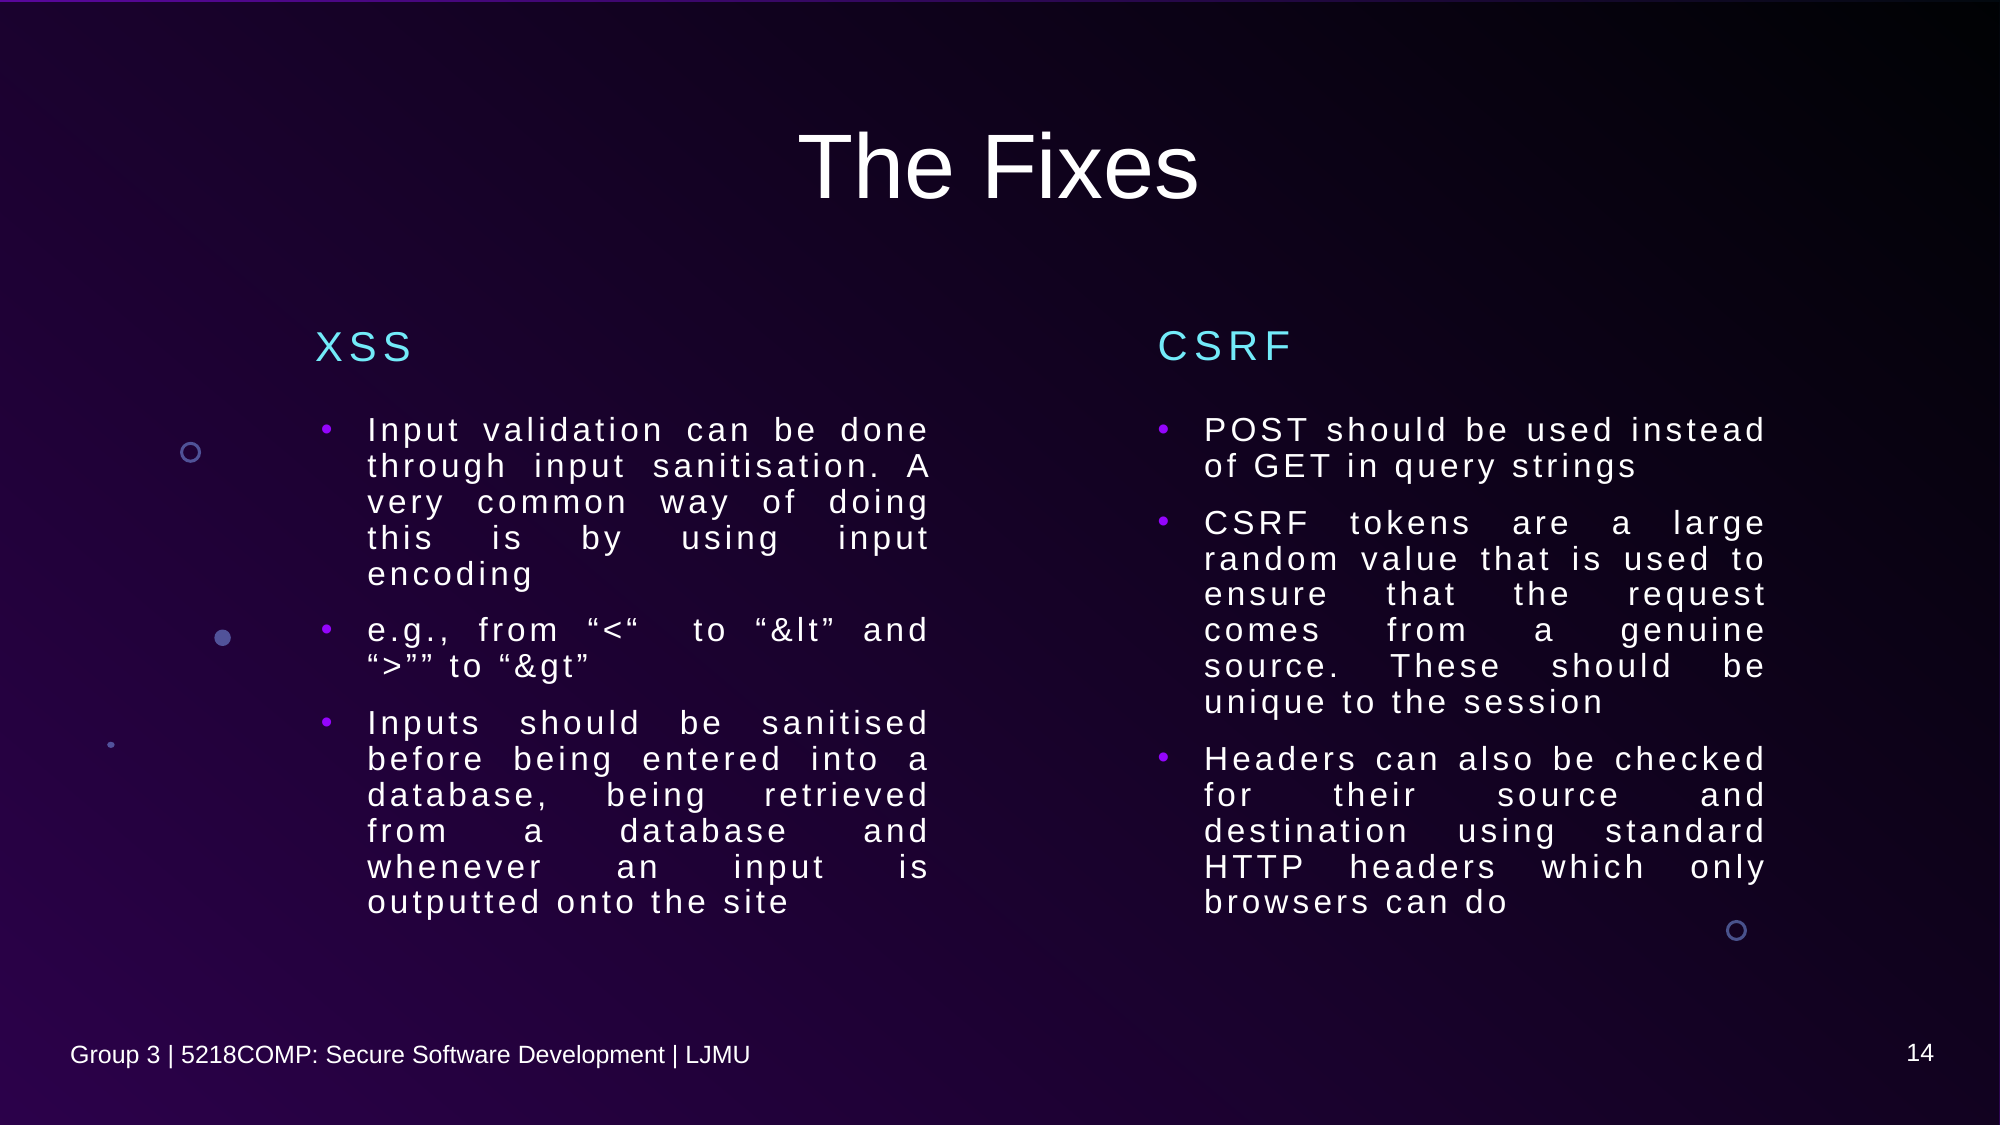

# The Fixes
CSRF
XSS
Input validation can be done through input sanitisation. A very common way of doing this is by using input encoding
e.g., from “<“  to “&lt” and “>”” to “&gt”
Inputs should be sanitised before being entered into a database, being retrieved from a database and whenever an input is outputted onto the site

POST should be used instead of GET in query strings
CSRF tokens are a large random value that is used to ensure that the request comes from a genuine source. These should be unique to the session
Headers can also be checked for their source and destination using standard HTTP headers which only browsers can do
14
Group 3 | 5218COMP: Secure Software Development | LJMU